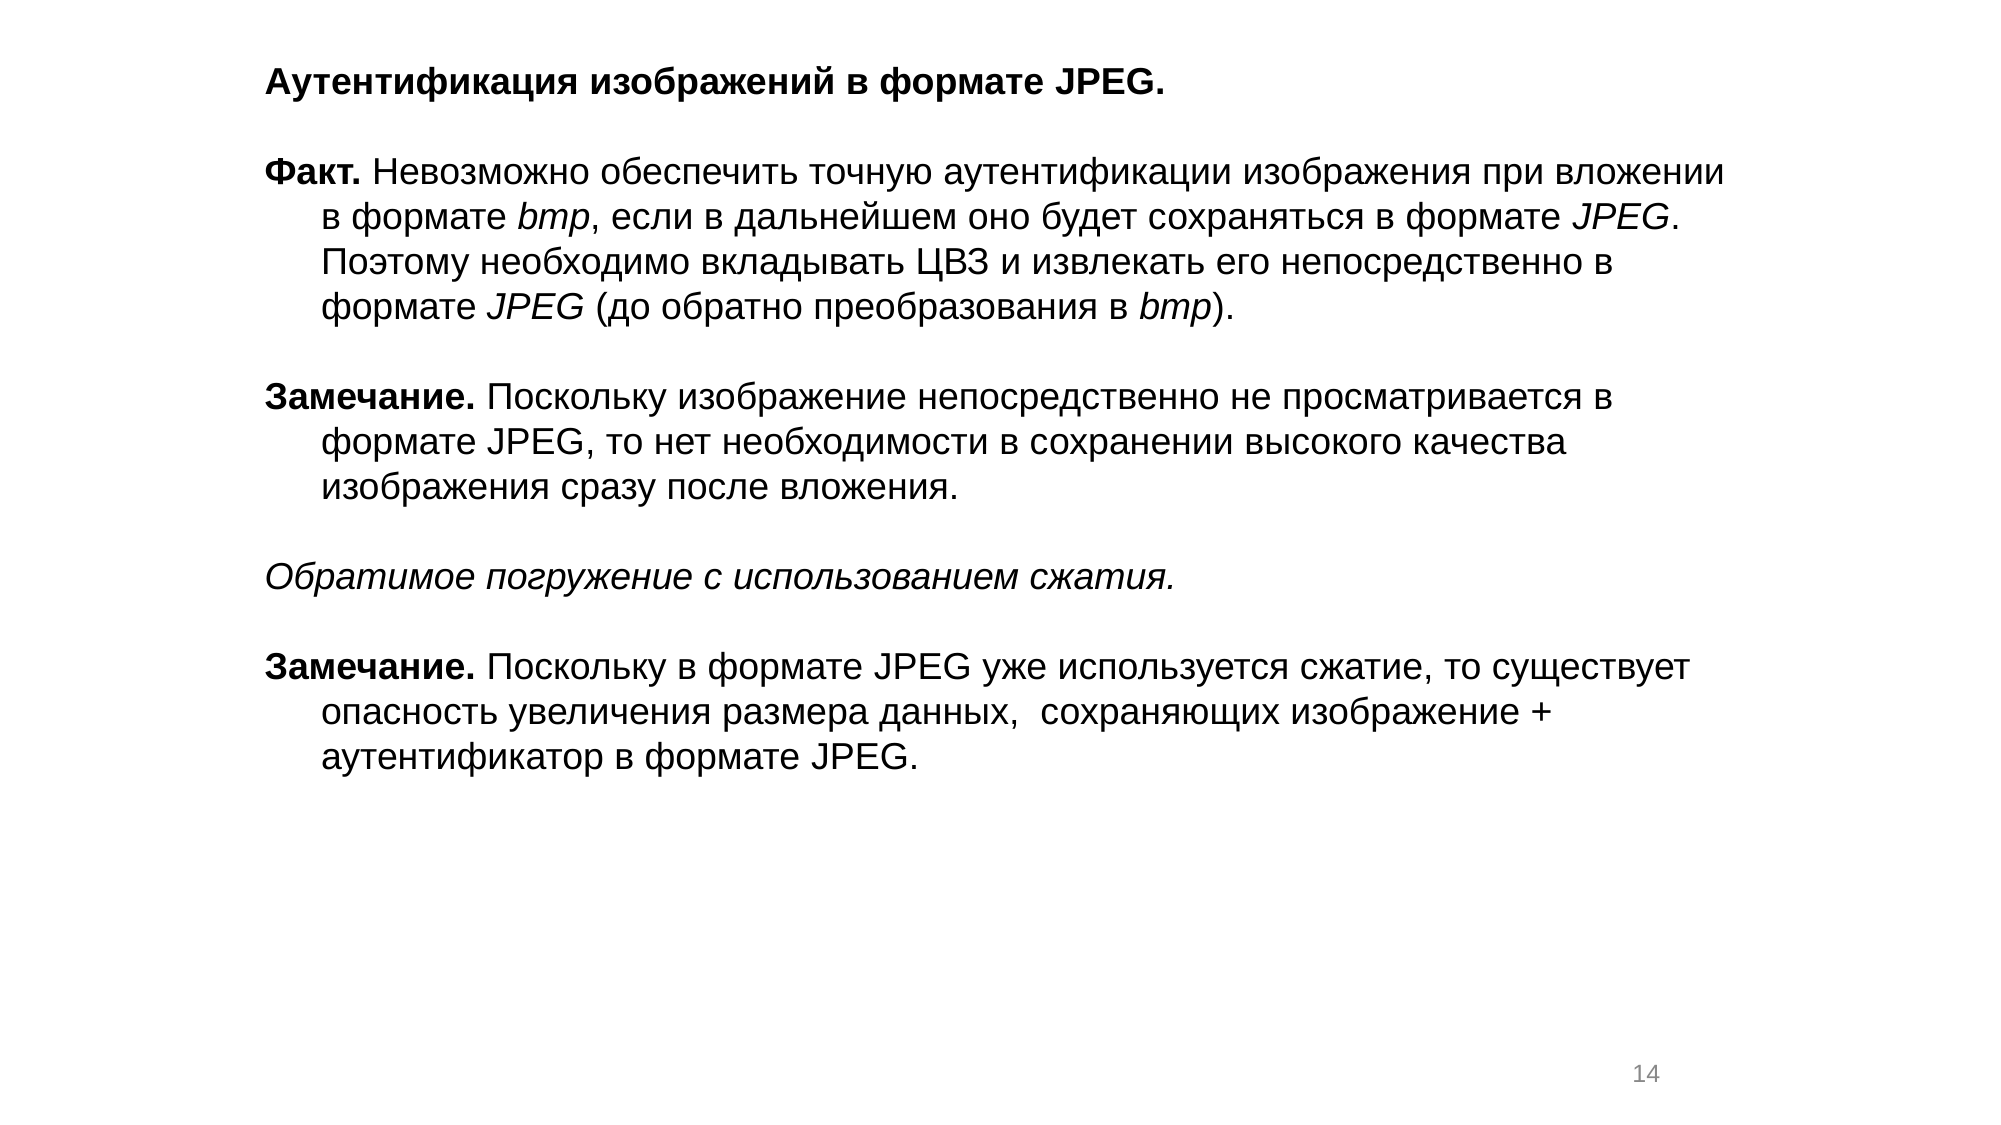

Аутентификация изображений в формате JPEG.

Факт. Невозможно обеспечить точную аутентификации изображения при вложении в формате bmp, если в дальнейшем оно будет сохраняться в формате JPEG. Поэтому необходимо вкладывать ЦВЗ и извлекать его непосредственно в формате JPEG (до обратно преобразования в bmp).

Замечание. Поскольку изображение непосредственно не просматривается в формате JPEG, то нет необходимости в сохранении высокого качества изображения сразу после вложения.

Обратимое погружение с использованием сжатия.

Замечание. Поскольку в формате JPEG уже используется сжатие, то существует опасность увеличения размера данных,  сохраняющих изображение + аутентификатор в формате JPEG.

14